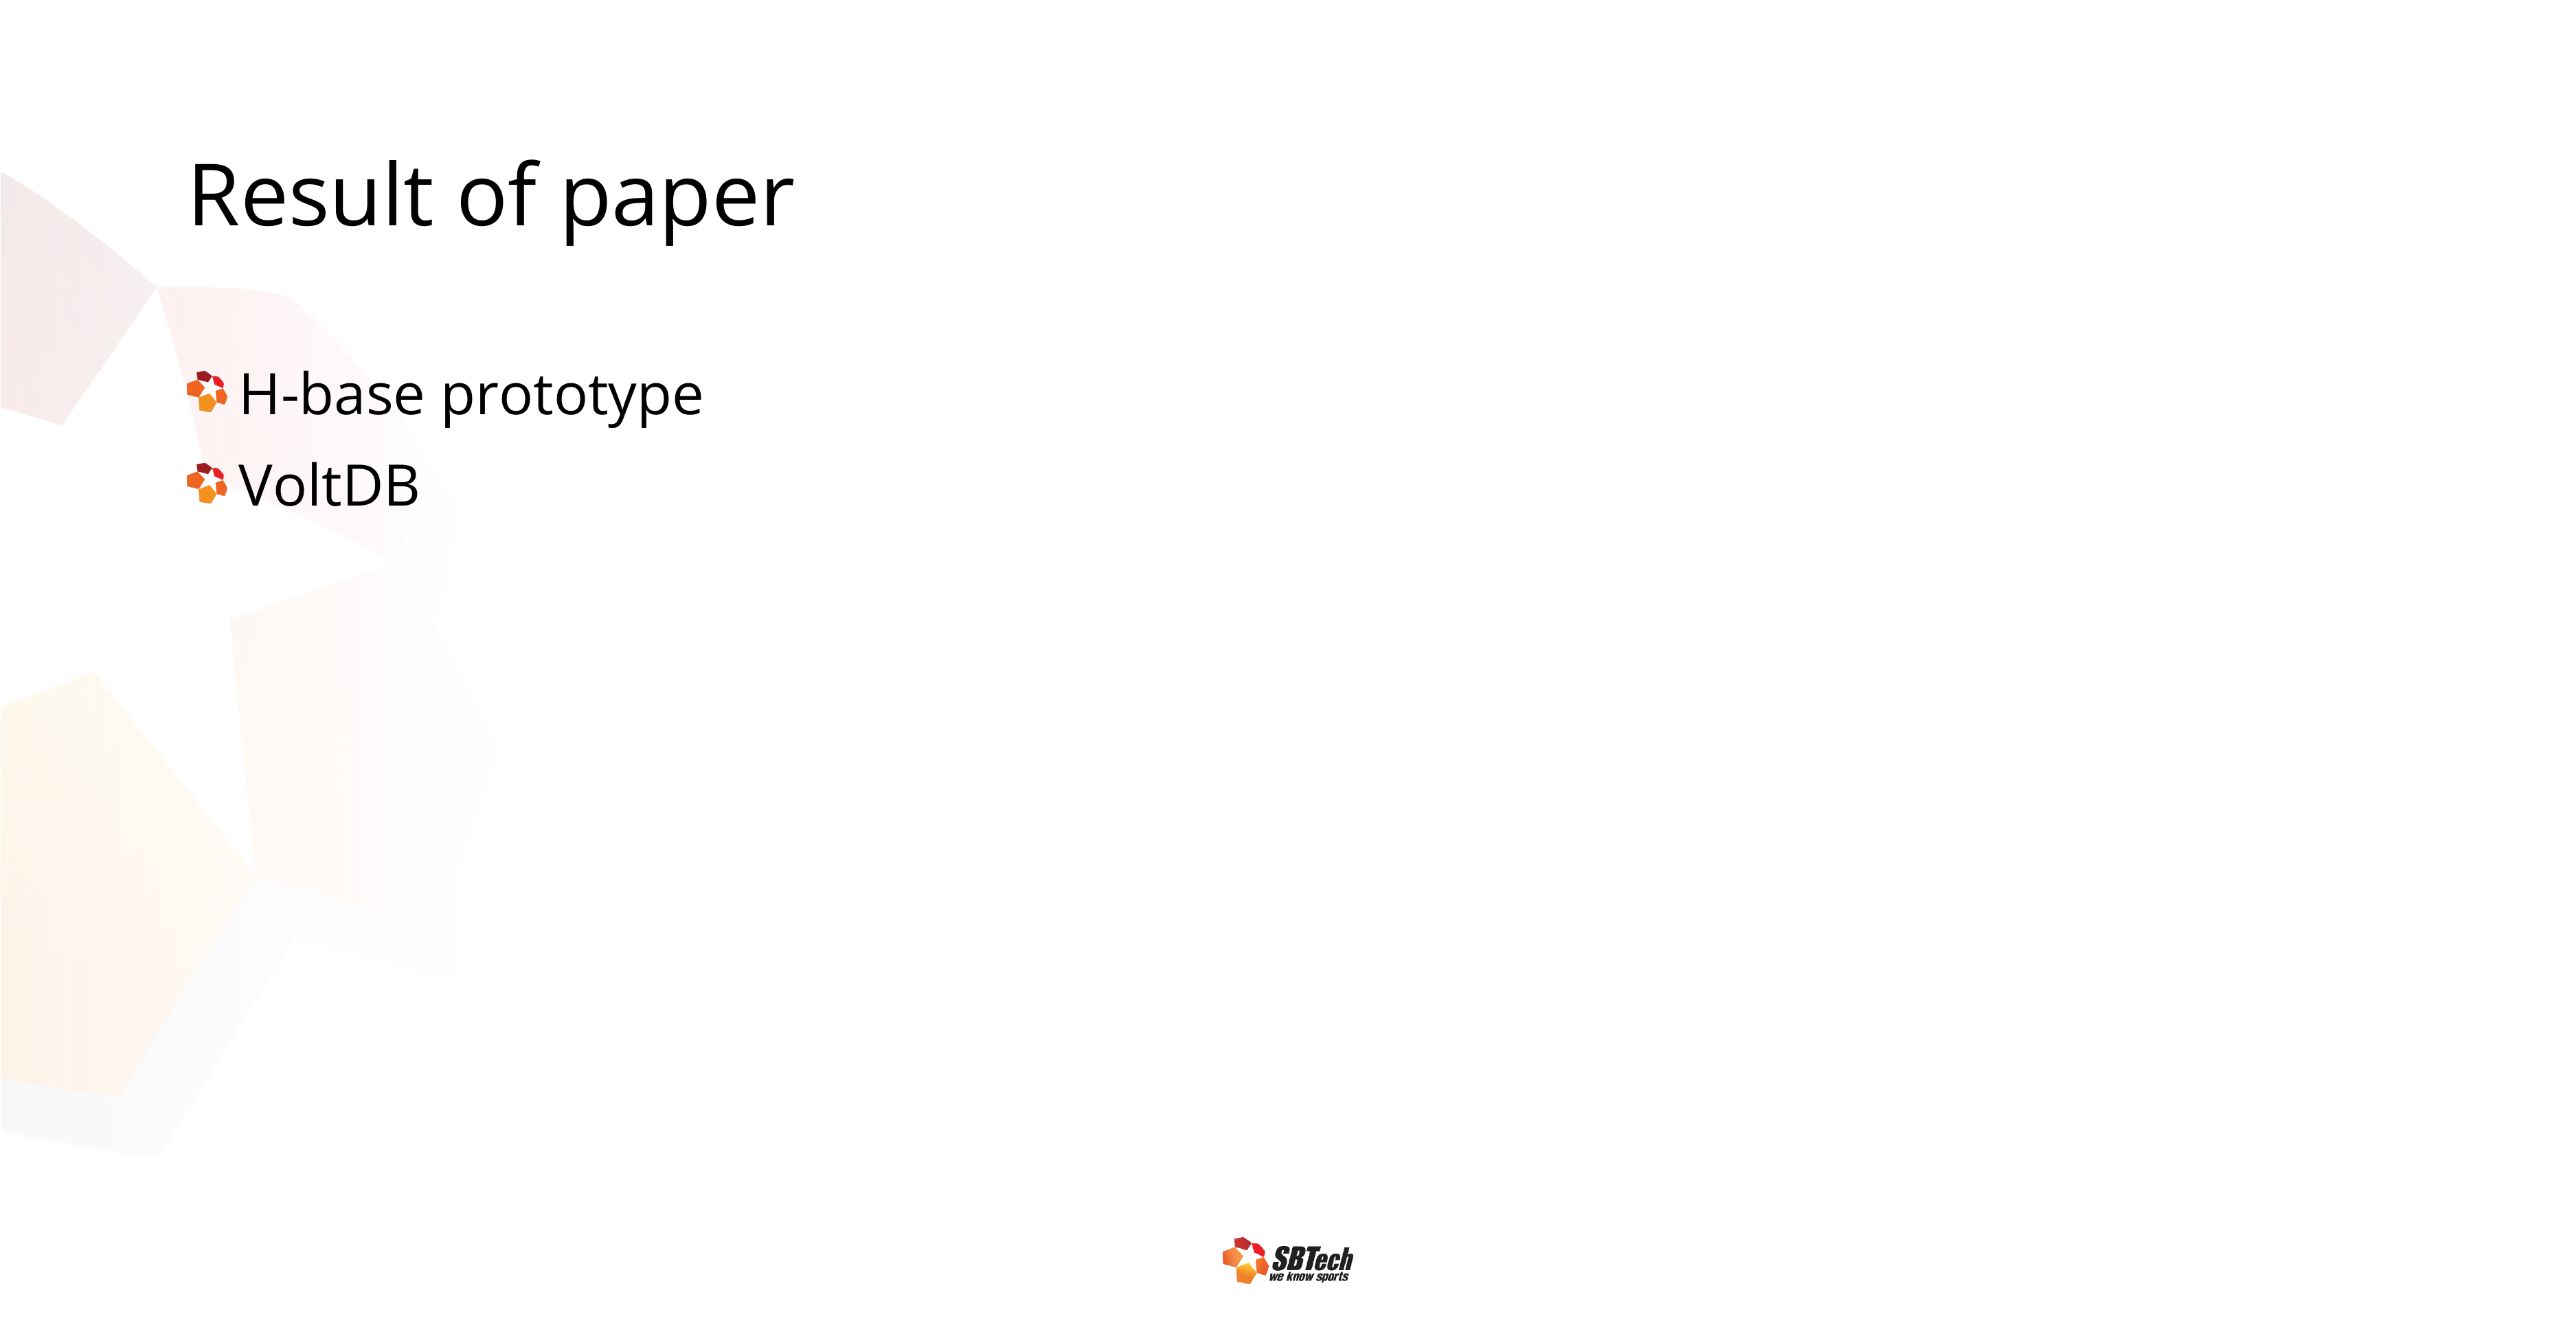

# Result of paper
H-base prototype
VoltDB